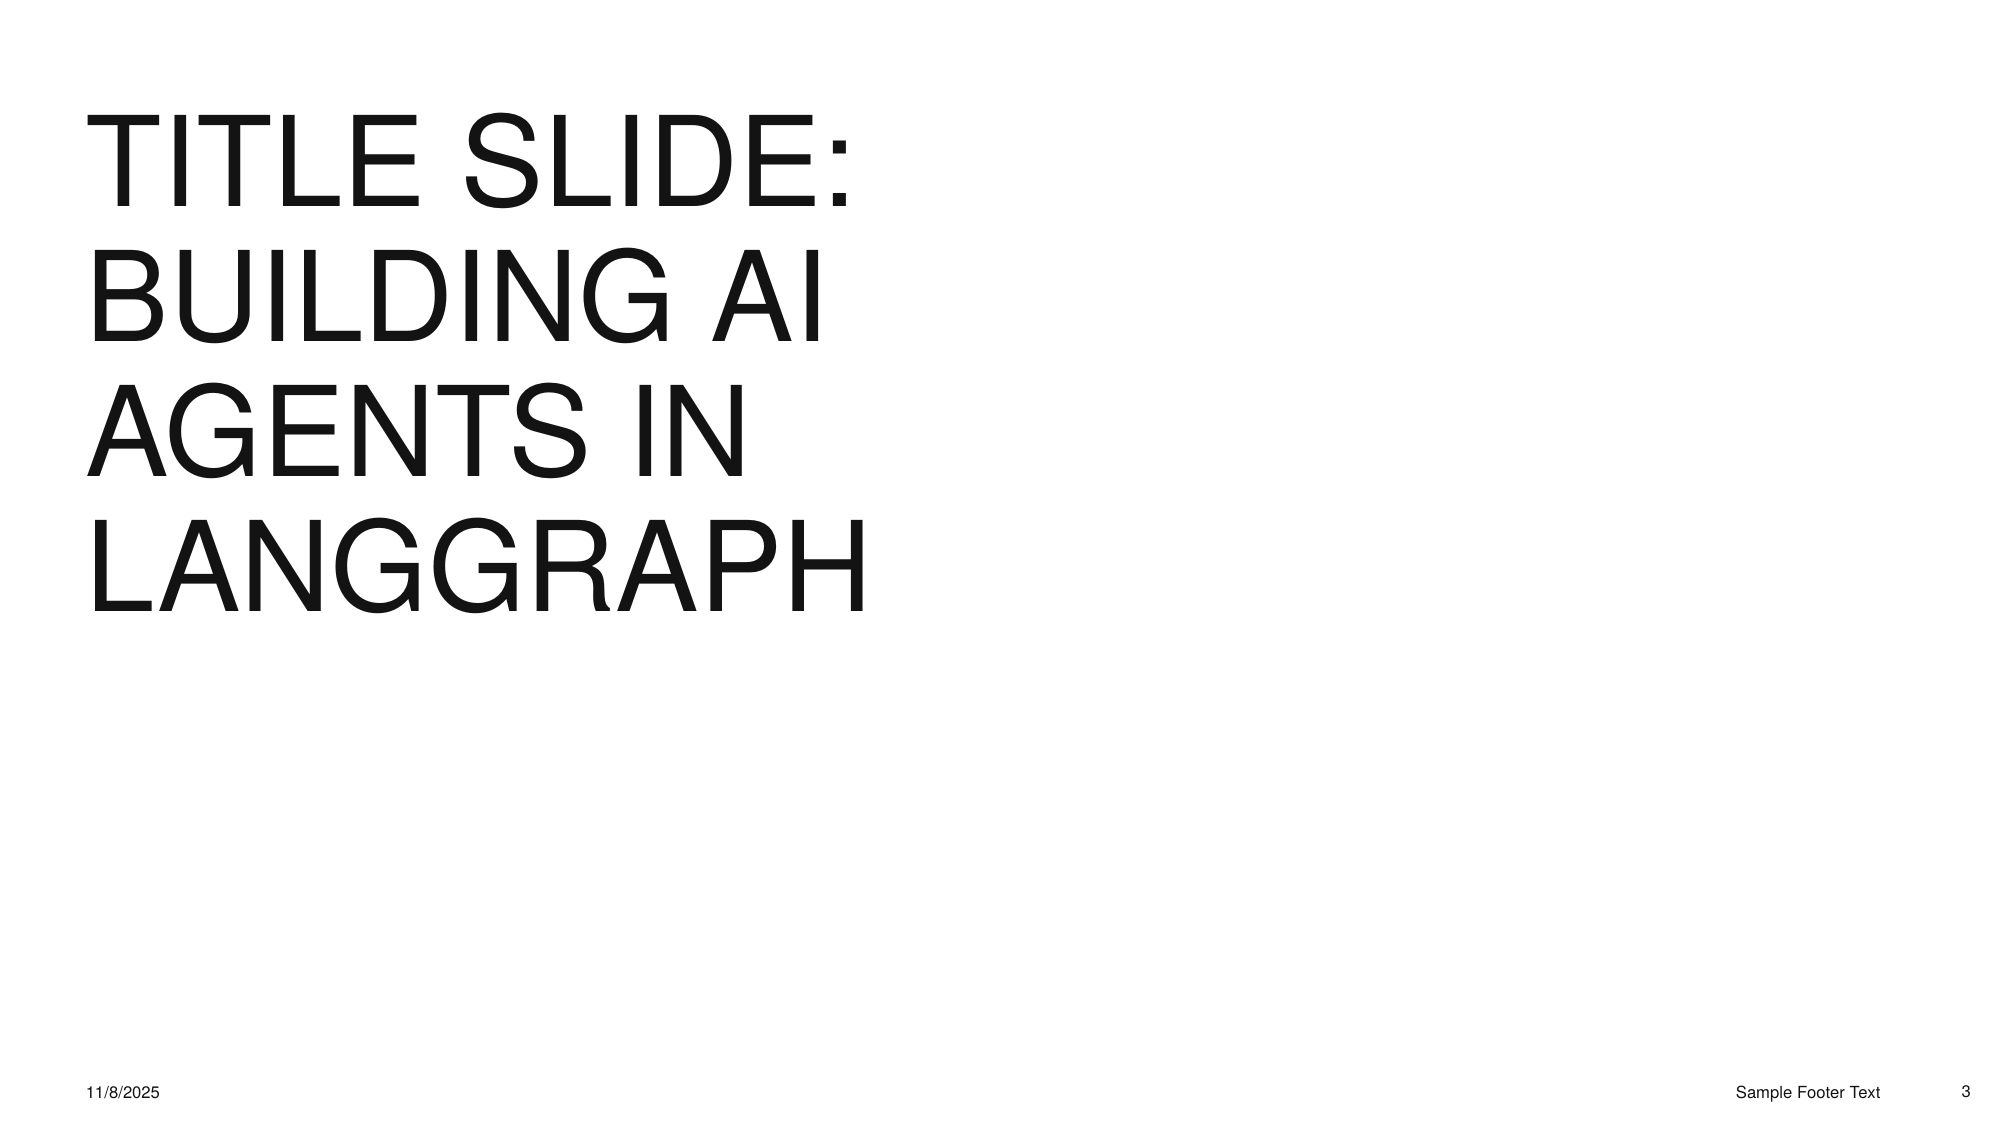

# Title Slide: Building AI Agents in LangGraph

11/8/2025
Sample Footer Text
3